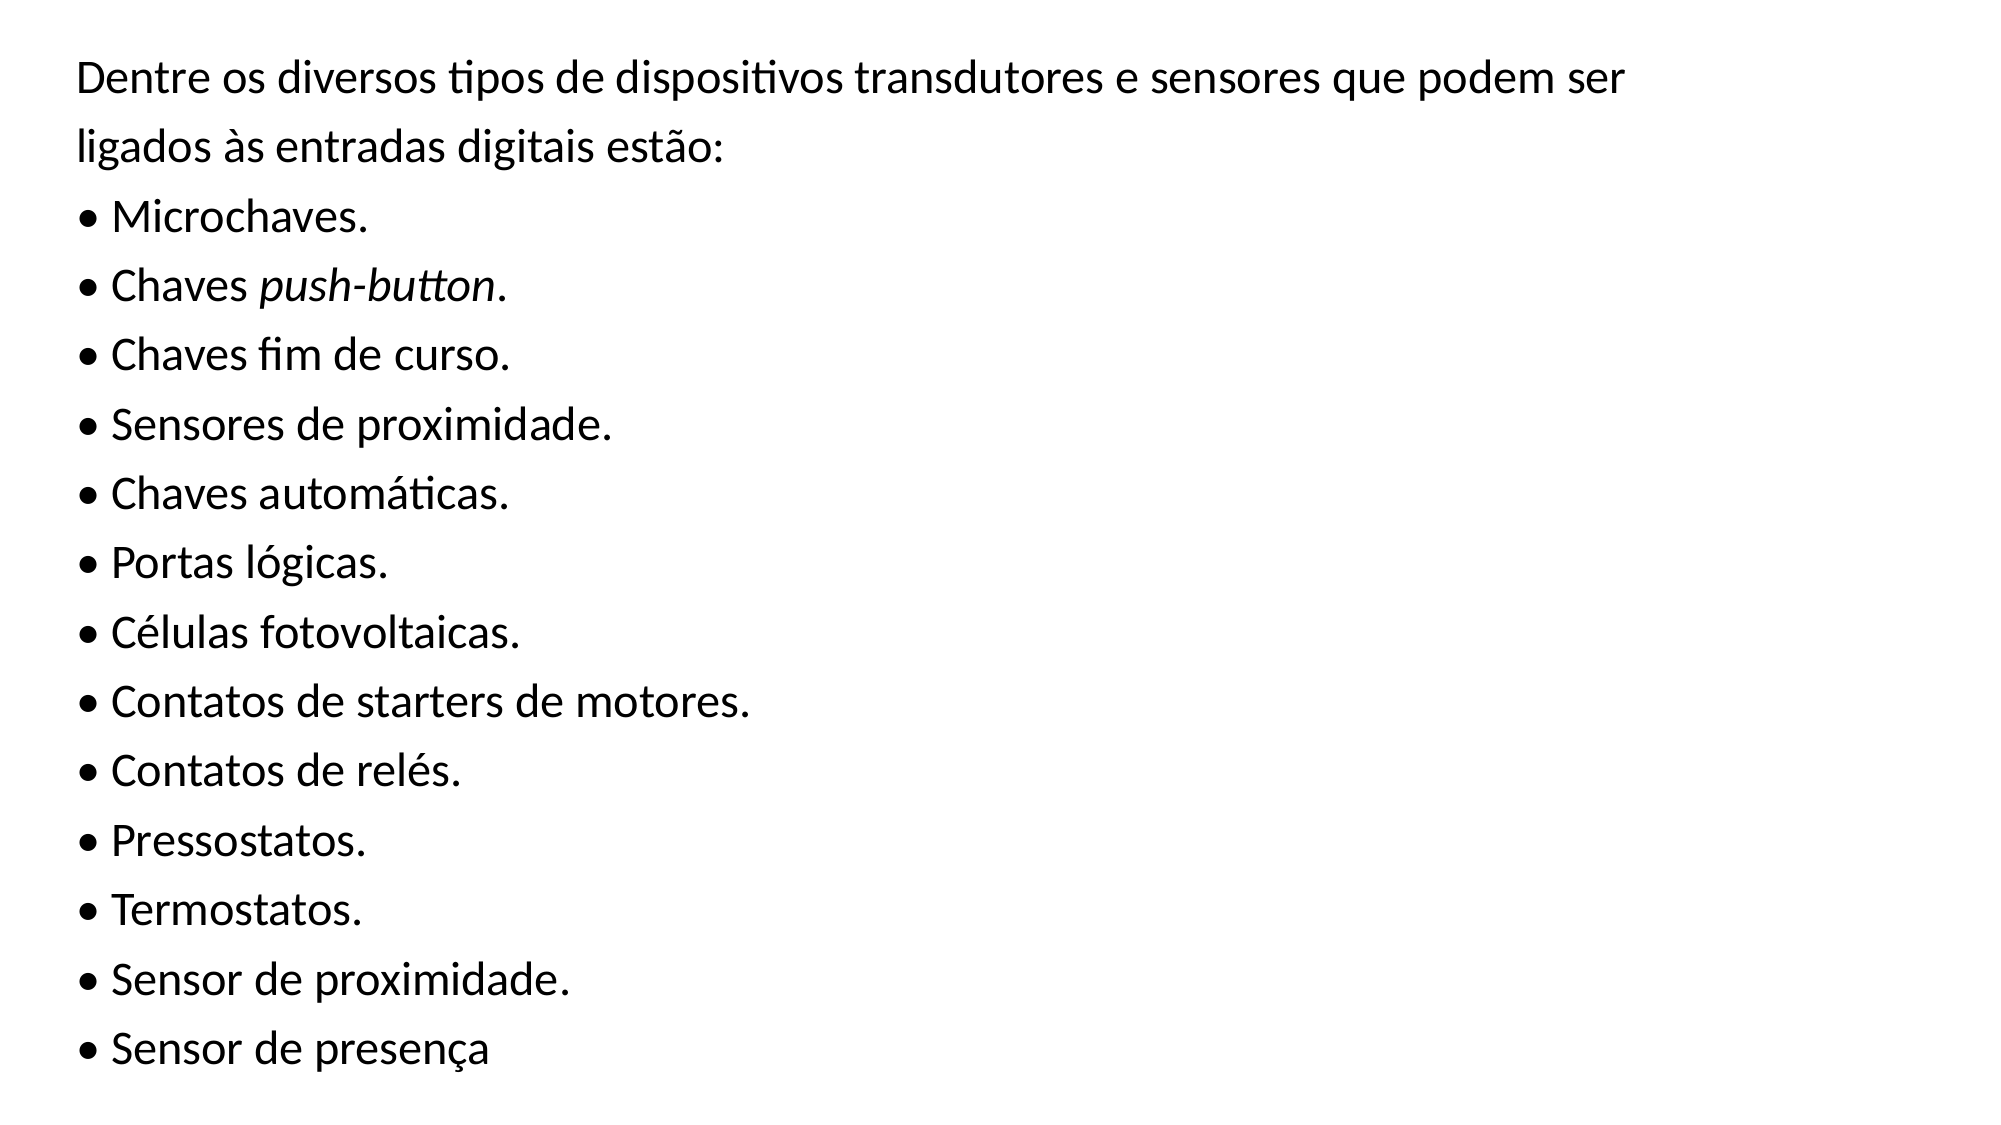

Dentre os diversos tipos de dispositivos transdutores e sensores que podem ser
ligados às entradas digitais estão:
• Microchaves.
• Chaves push-button.
• Chaves fim de curso.
• Sensores de proximidade.
• Chaves automáticas.
• Portas lógicas.
• Células fotovoltaicas.
• Contatos de starters de motores.
• Contatos de relés.
• Pressostatos.
• Termostatos.
• Sensor de proximidade.
• Sensor de presença